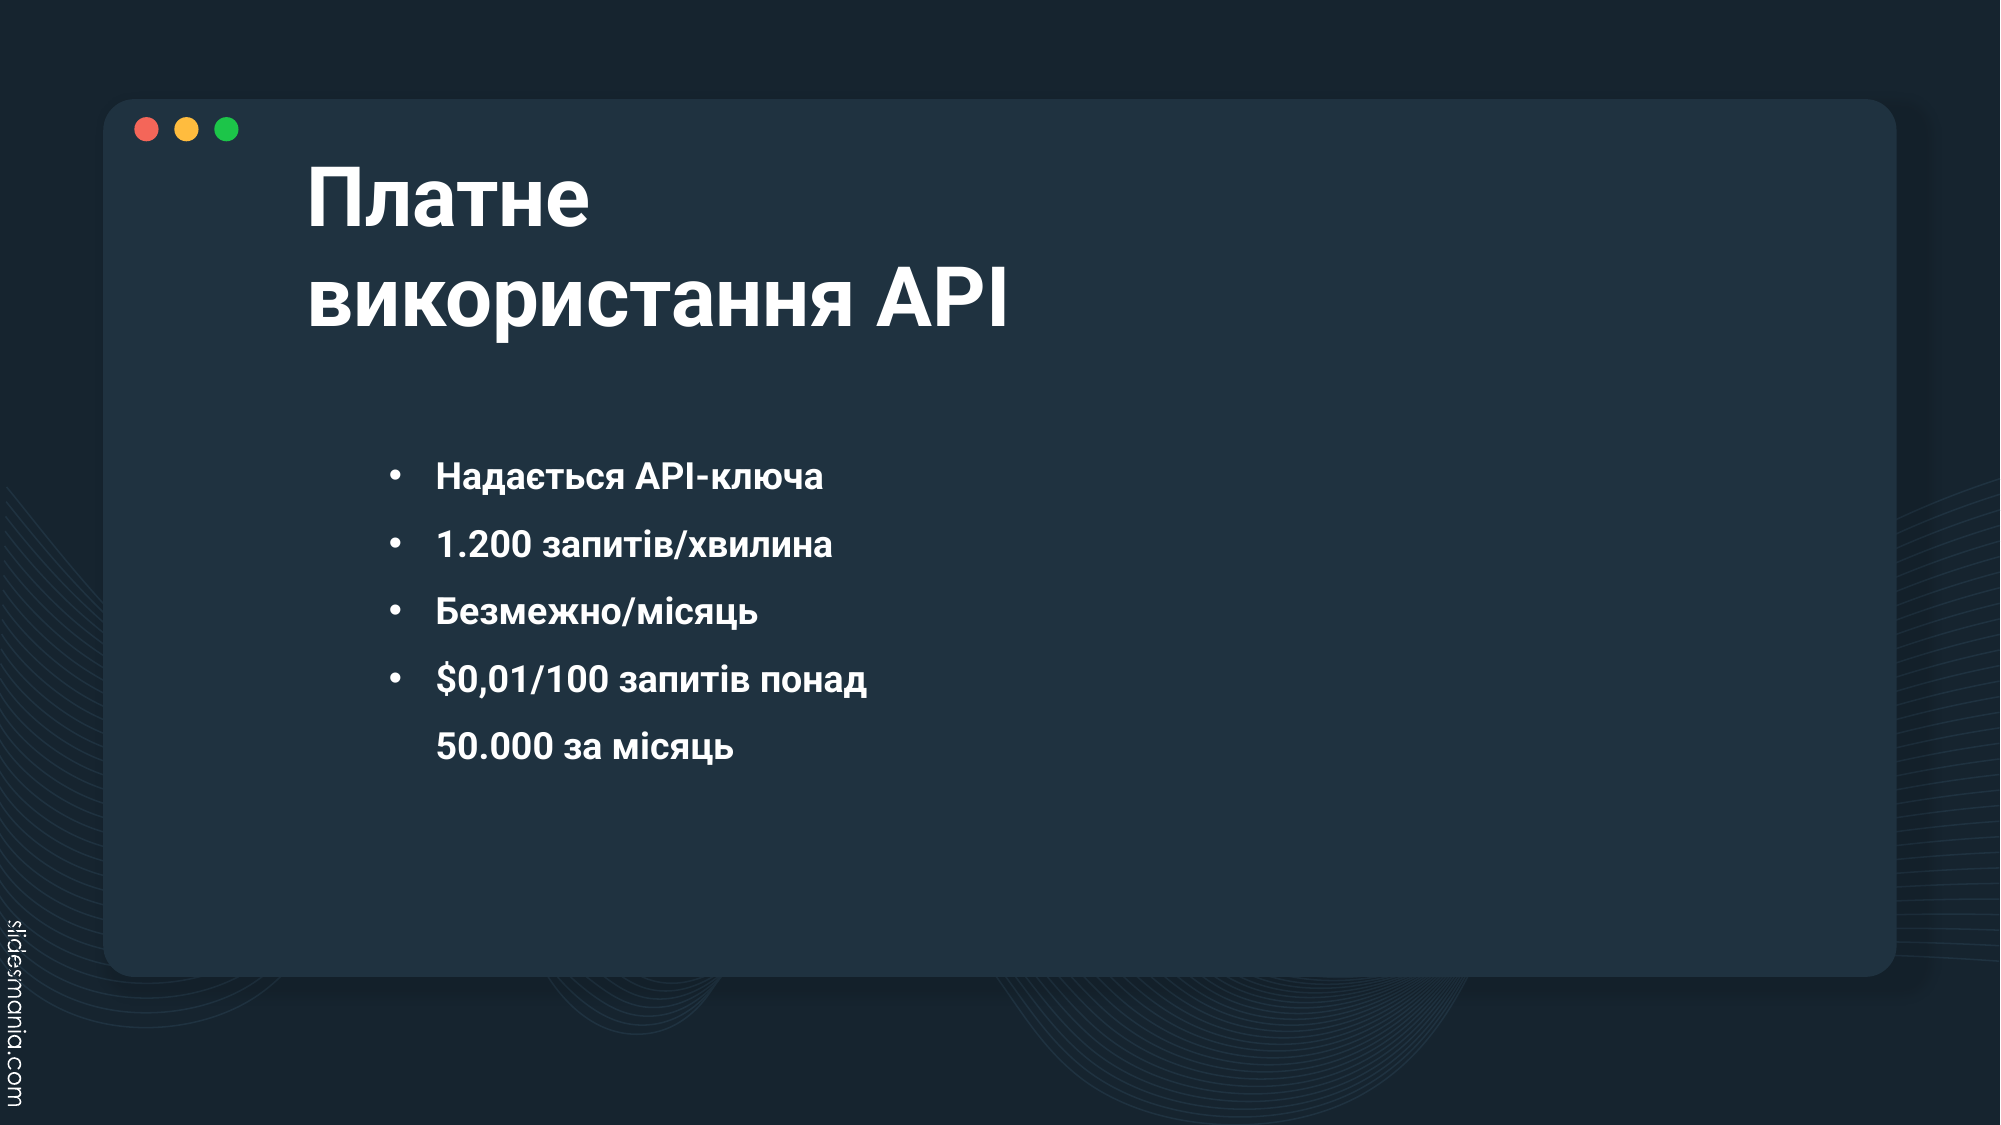

Платне використання API
Надається API-ключа
1.200 запитів/хвилина
Безмежно/місяць
$0,01/100 запитів понад 50.000 за місяць